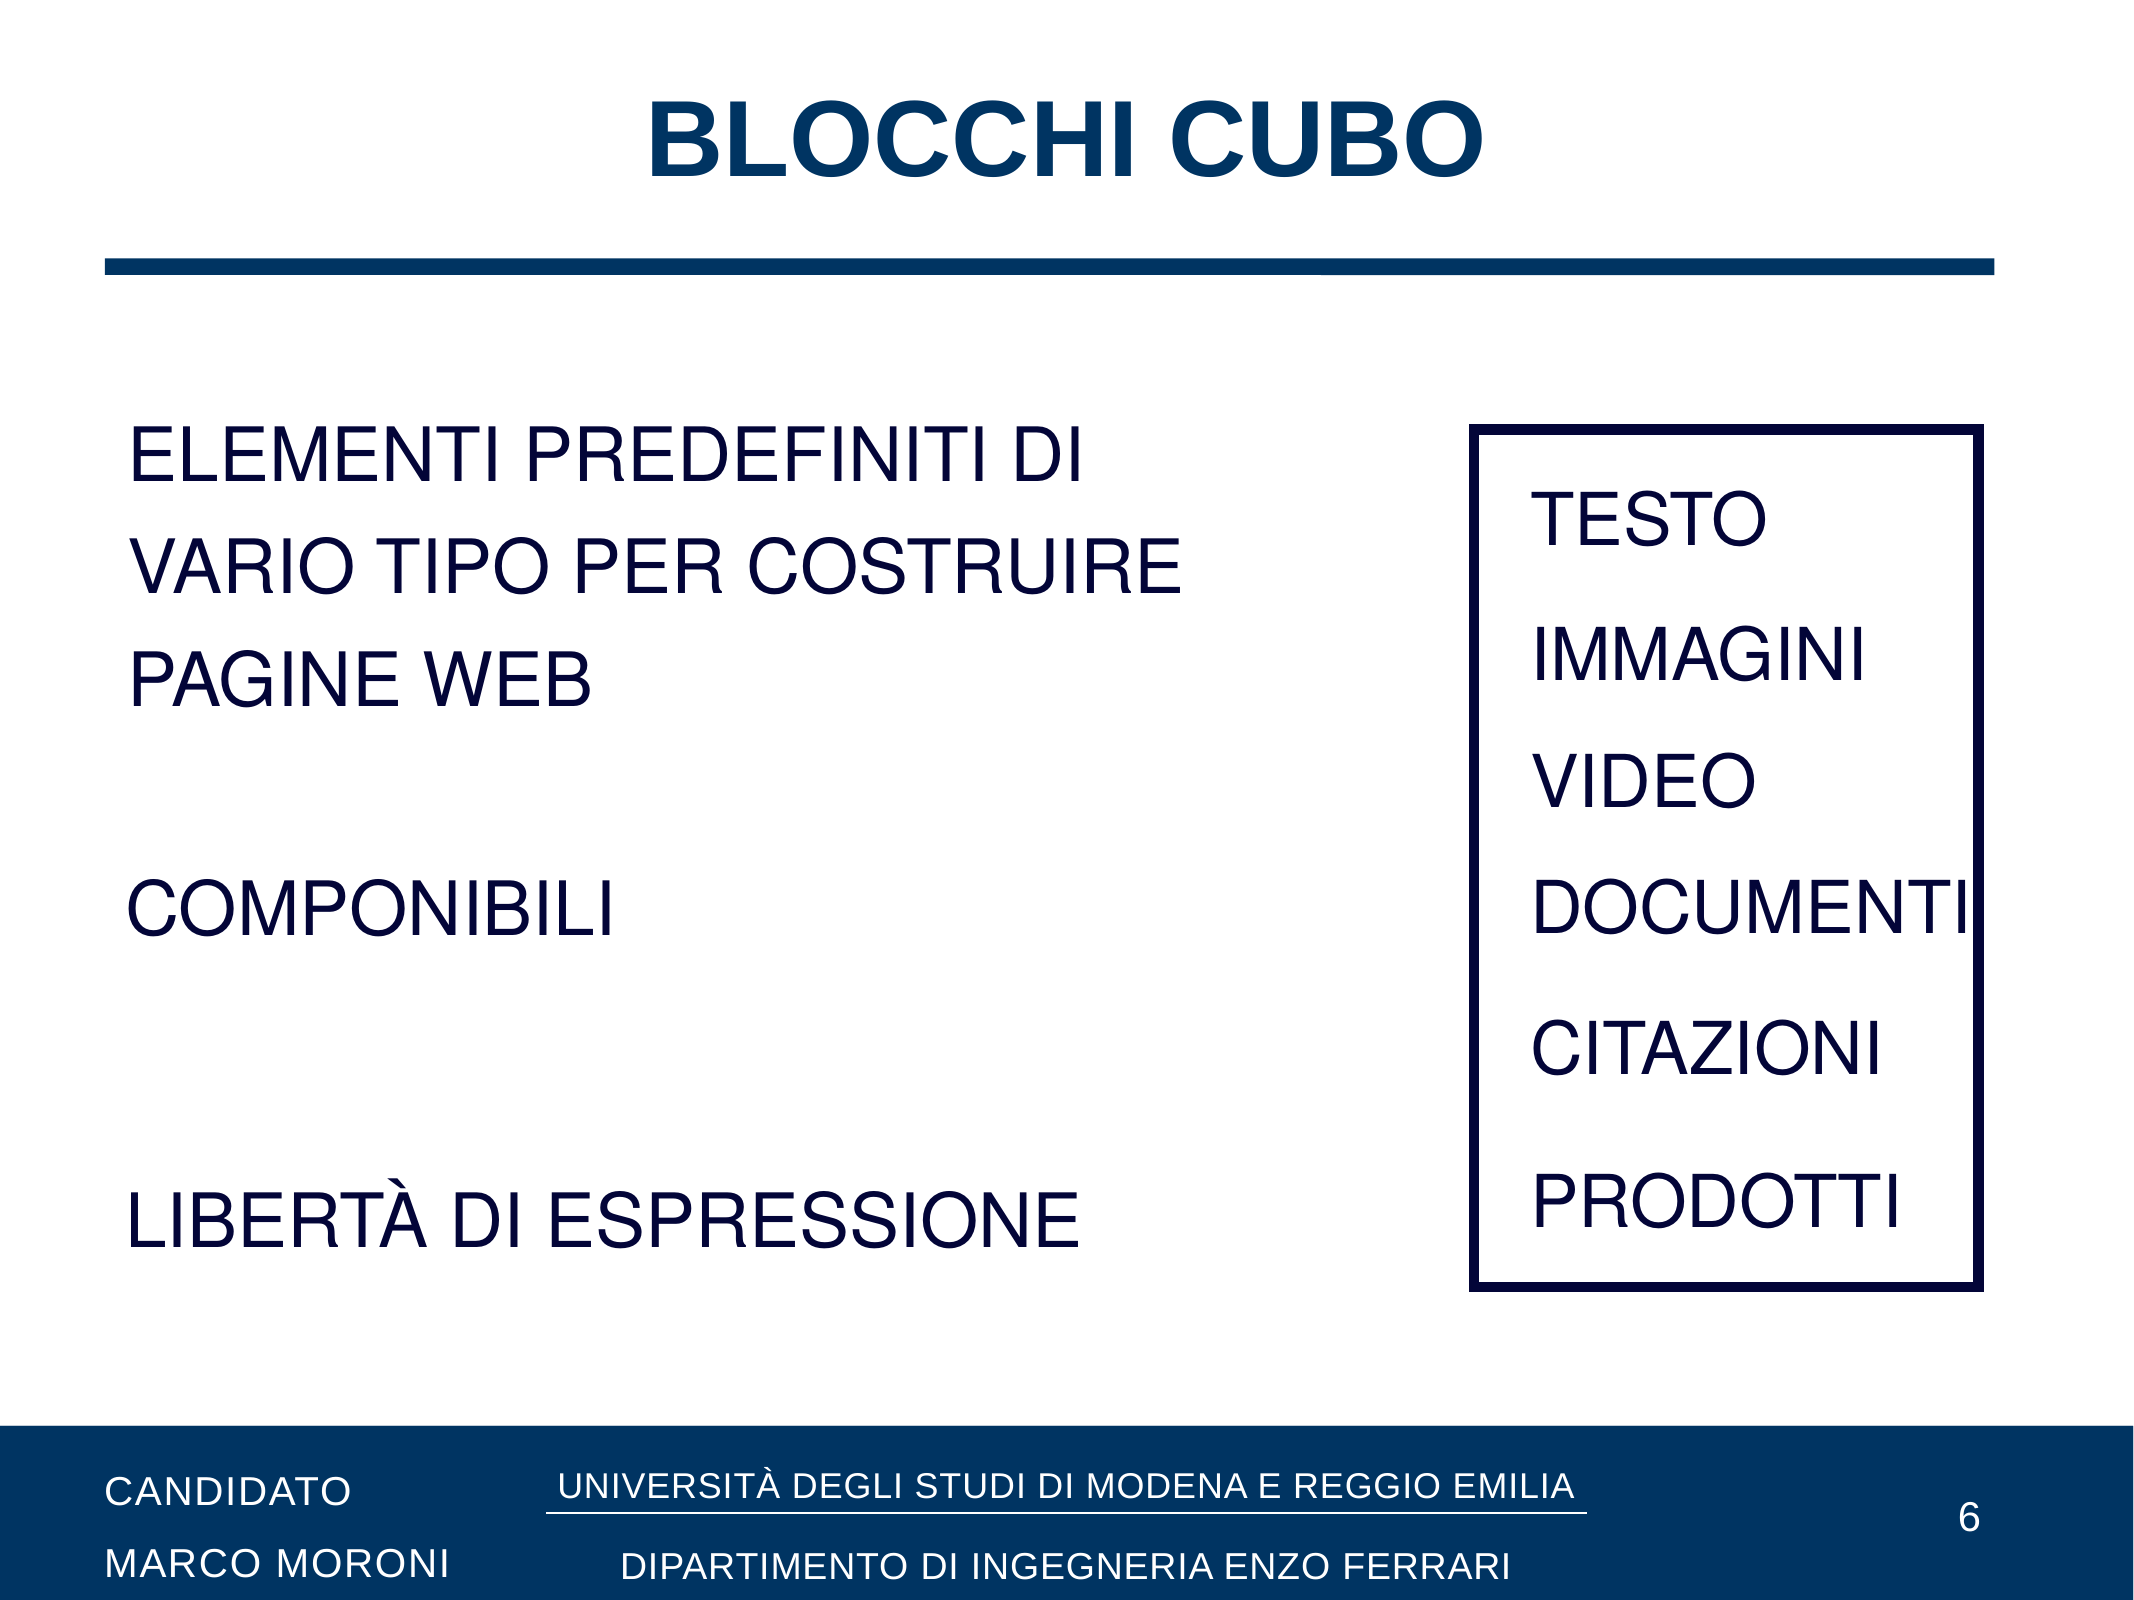

BLOCCHI CUBO

Testo
Elementi predefiniti di vario tipo per costruire pagine web
Immagini
Video
Componibili
Documenti
Citazioni
Prodotti
Libertà di espressione

Candidato
Marco Moroni
Relatore
Ing. Luca Ferretti
Candidato
Marco moroni
Università degli Studi di Modena e Reggio Emilia
6
Anno accademico 2020/2021
6
Dipartimento di Ingegneria Enzo Ferrari